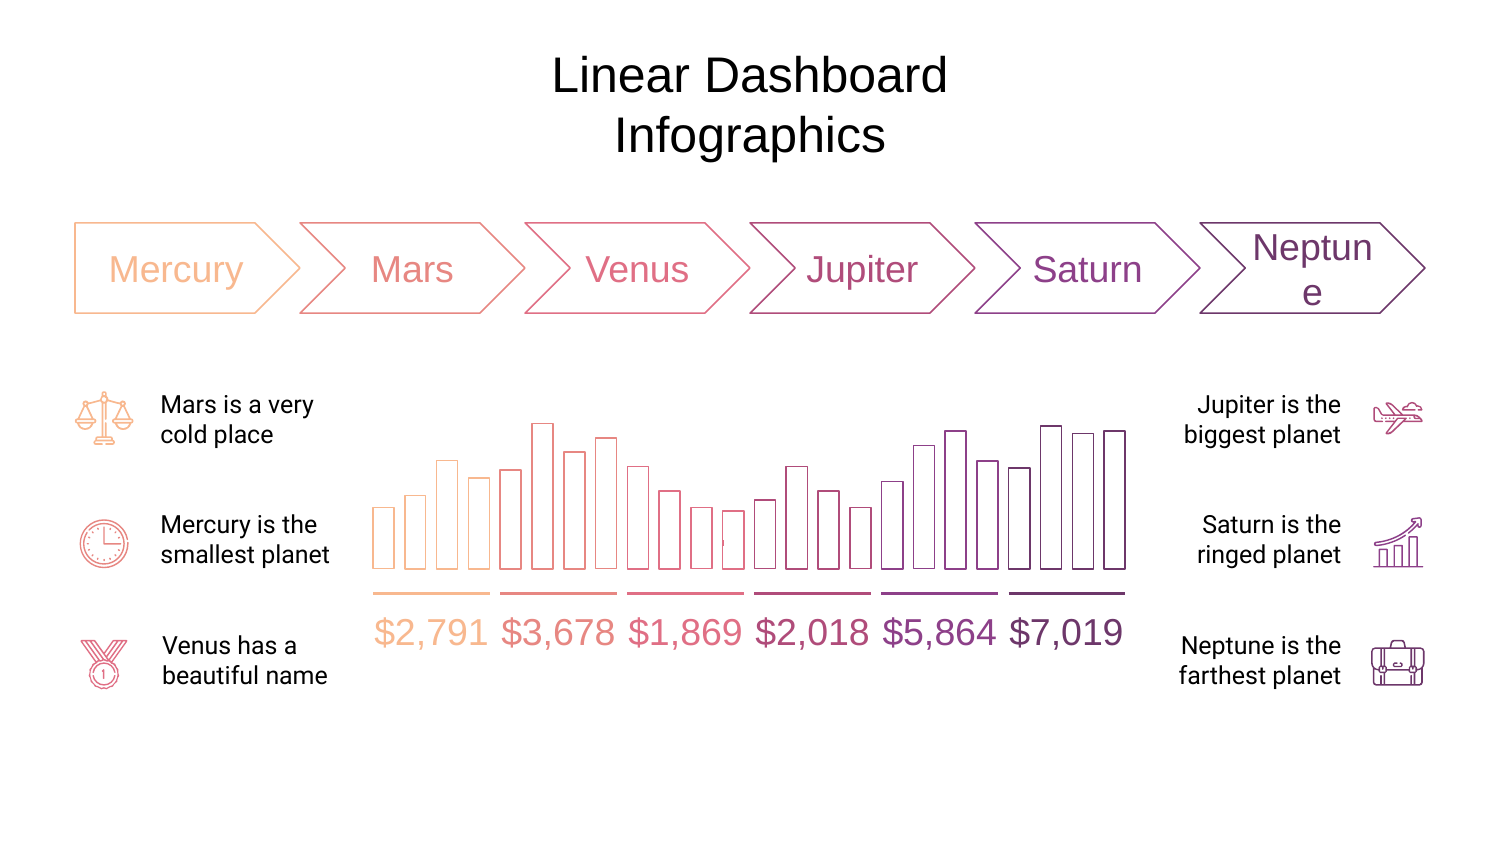

# Linear Dashboard Infographics
Mercury
Mars
Venus
Jupiter
Saturn
Neptune
Mars is a very cold place

Jupiter is the biggest planet

$3,678

$7,019

$5,864

$2,791

$1,869

$2,018
Mercury is the smallest planet

Saturn is the ringed planet

Venus has a beautiful name

Neptune is the farthest planet